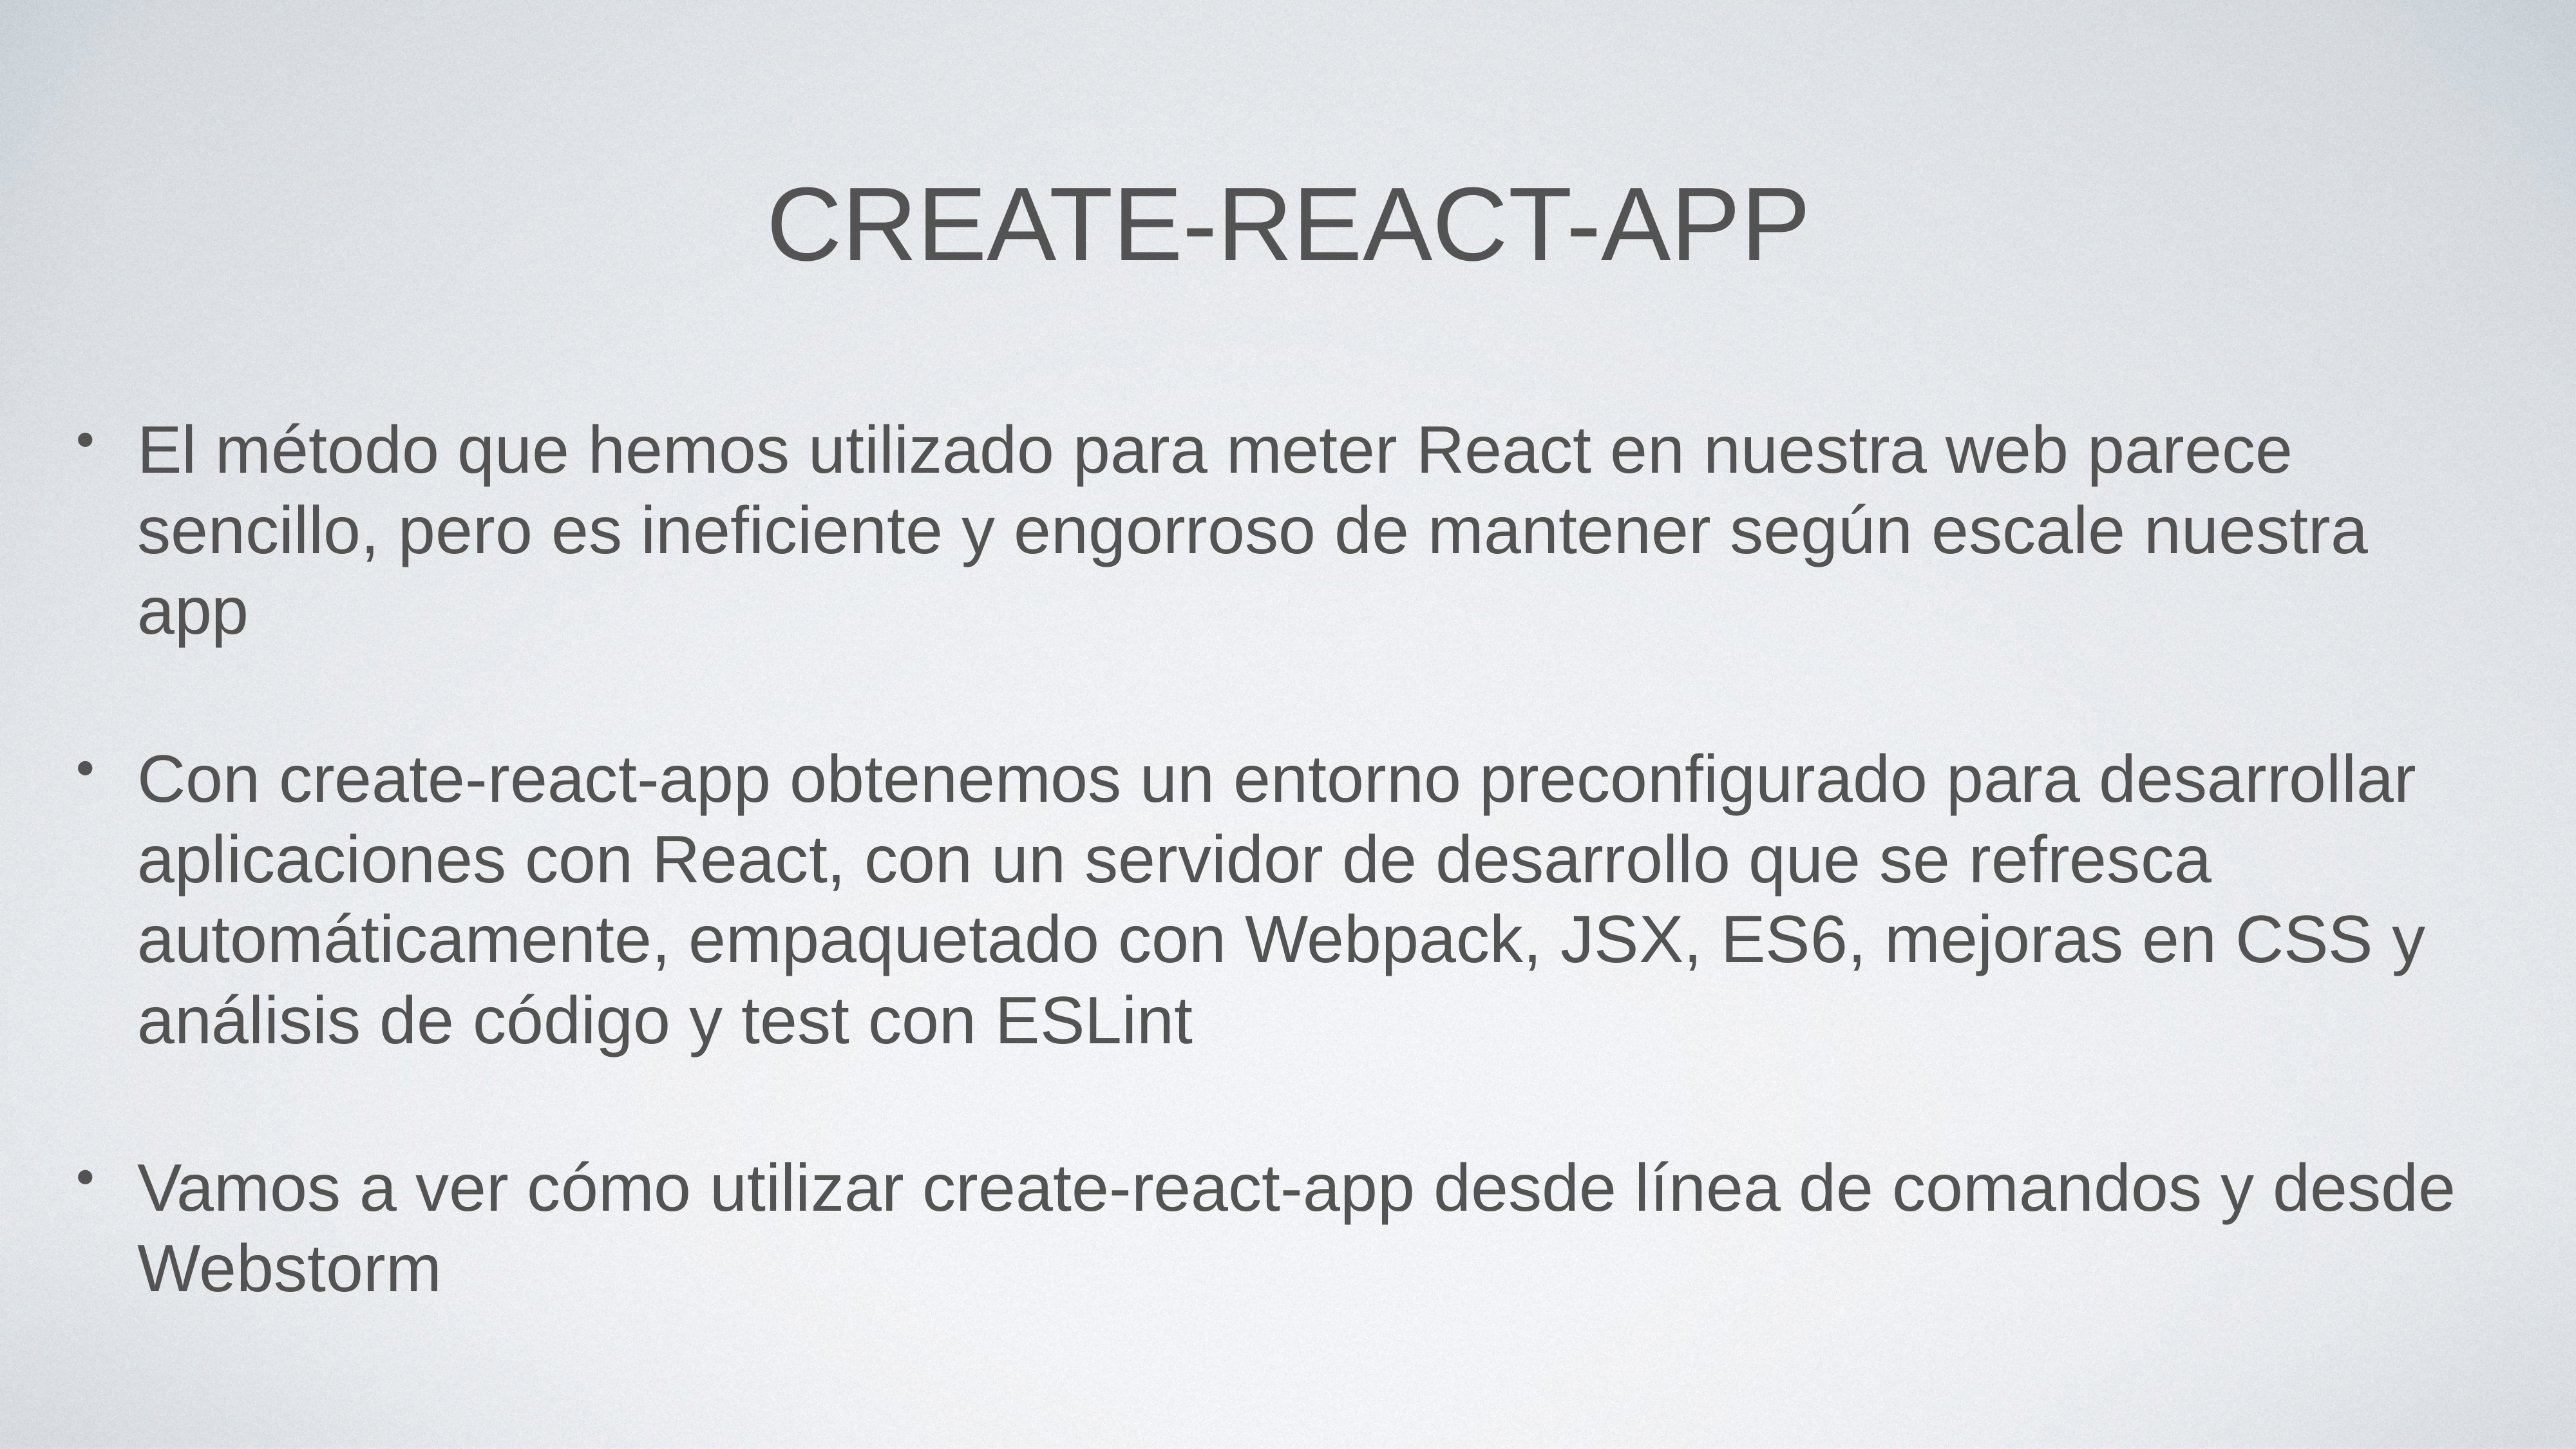

# create-react-app
El método que hemos utilizado para meter React en nuestra web parece sencillo, pero es ineficiente y engorroso de mantener según escale nuestra app
Con create-react-app obtenemos un entorno preconfigurado para desarrollar aplicaciones con React, con un servidor de desarrollo que se refresca automáticamente, empaquetado con Webpack, JSX, ES6, mejoras en CSS y análisis de código y test con ESLint
Vamos a ver cómo utilizar create-react-app desde línea de comandos y desde Webstorm